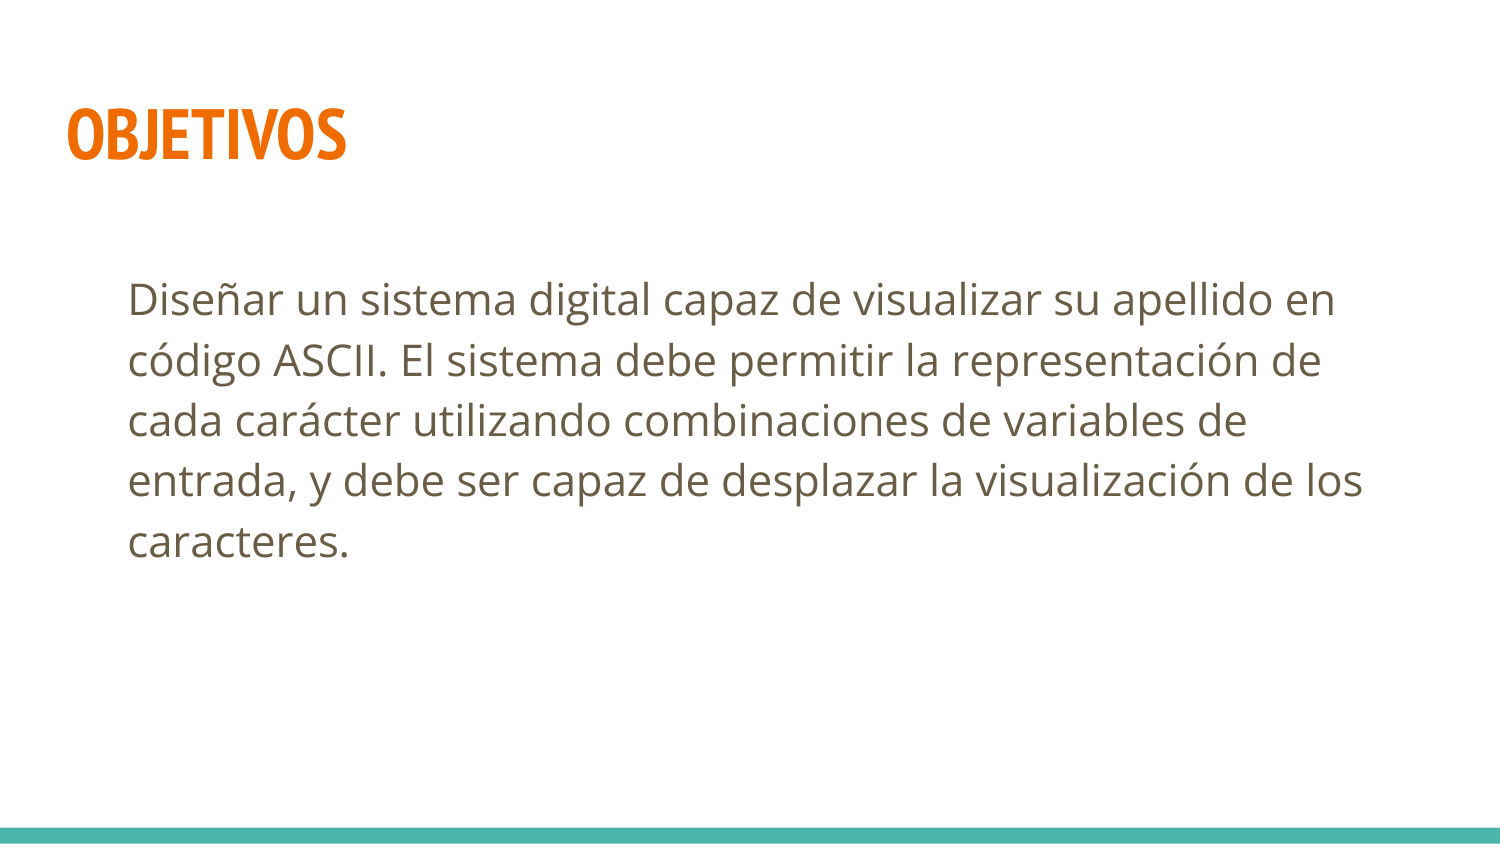

# OBJETIVOS
Diseñar un sistema digital capaz de visualizar su apellido en código ASCII. El sistema debe permitir la representación de cada carácter utilizando combinaciones de variables de entrada, y debe ser capaz de desplazar la visualización de los caracteres.